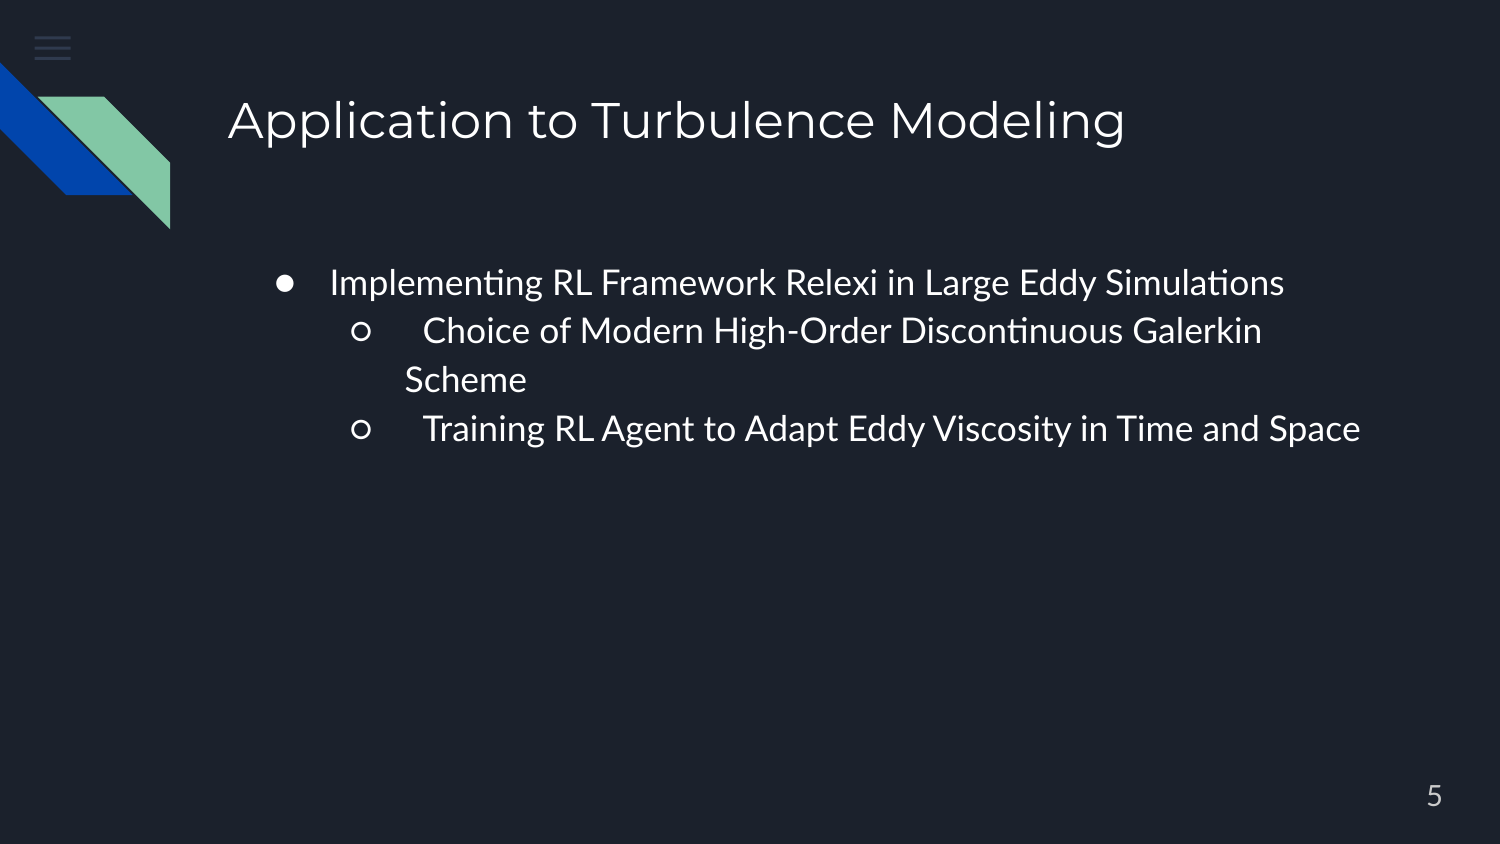

# Application to Turbulence Modeling

Implementing RL Framework Relexi in Large Eddy Simulations
  Choice of Modern High-Order Discontinuous Galerkin Scheme
  Training RL Agent to Adapt Eddy Viscosity in Time and Space
5